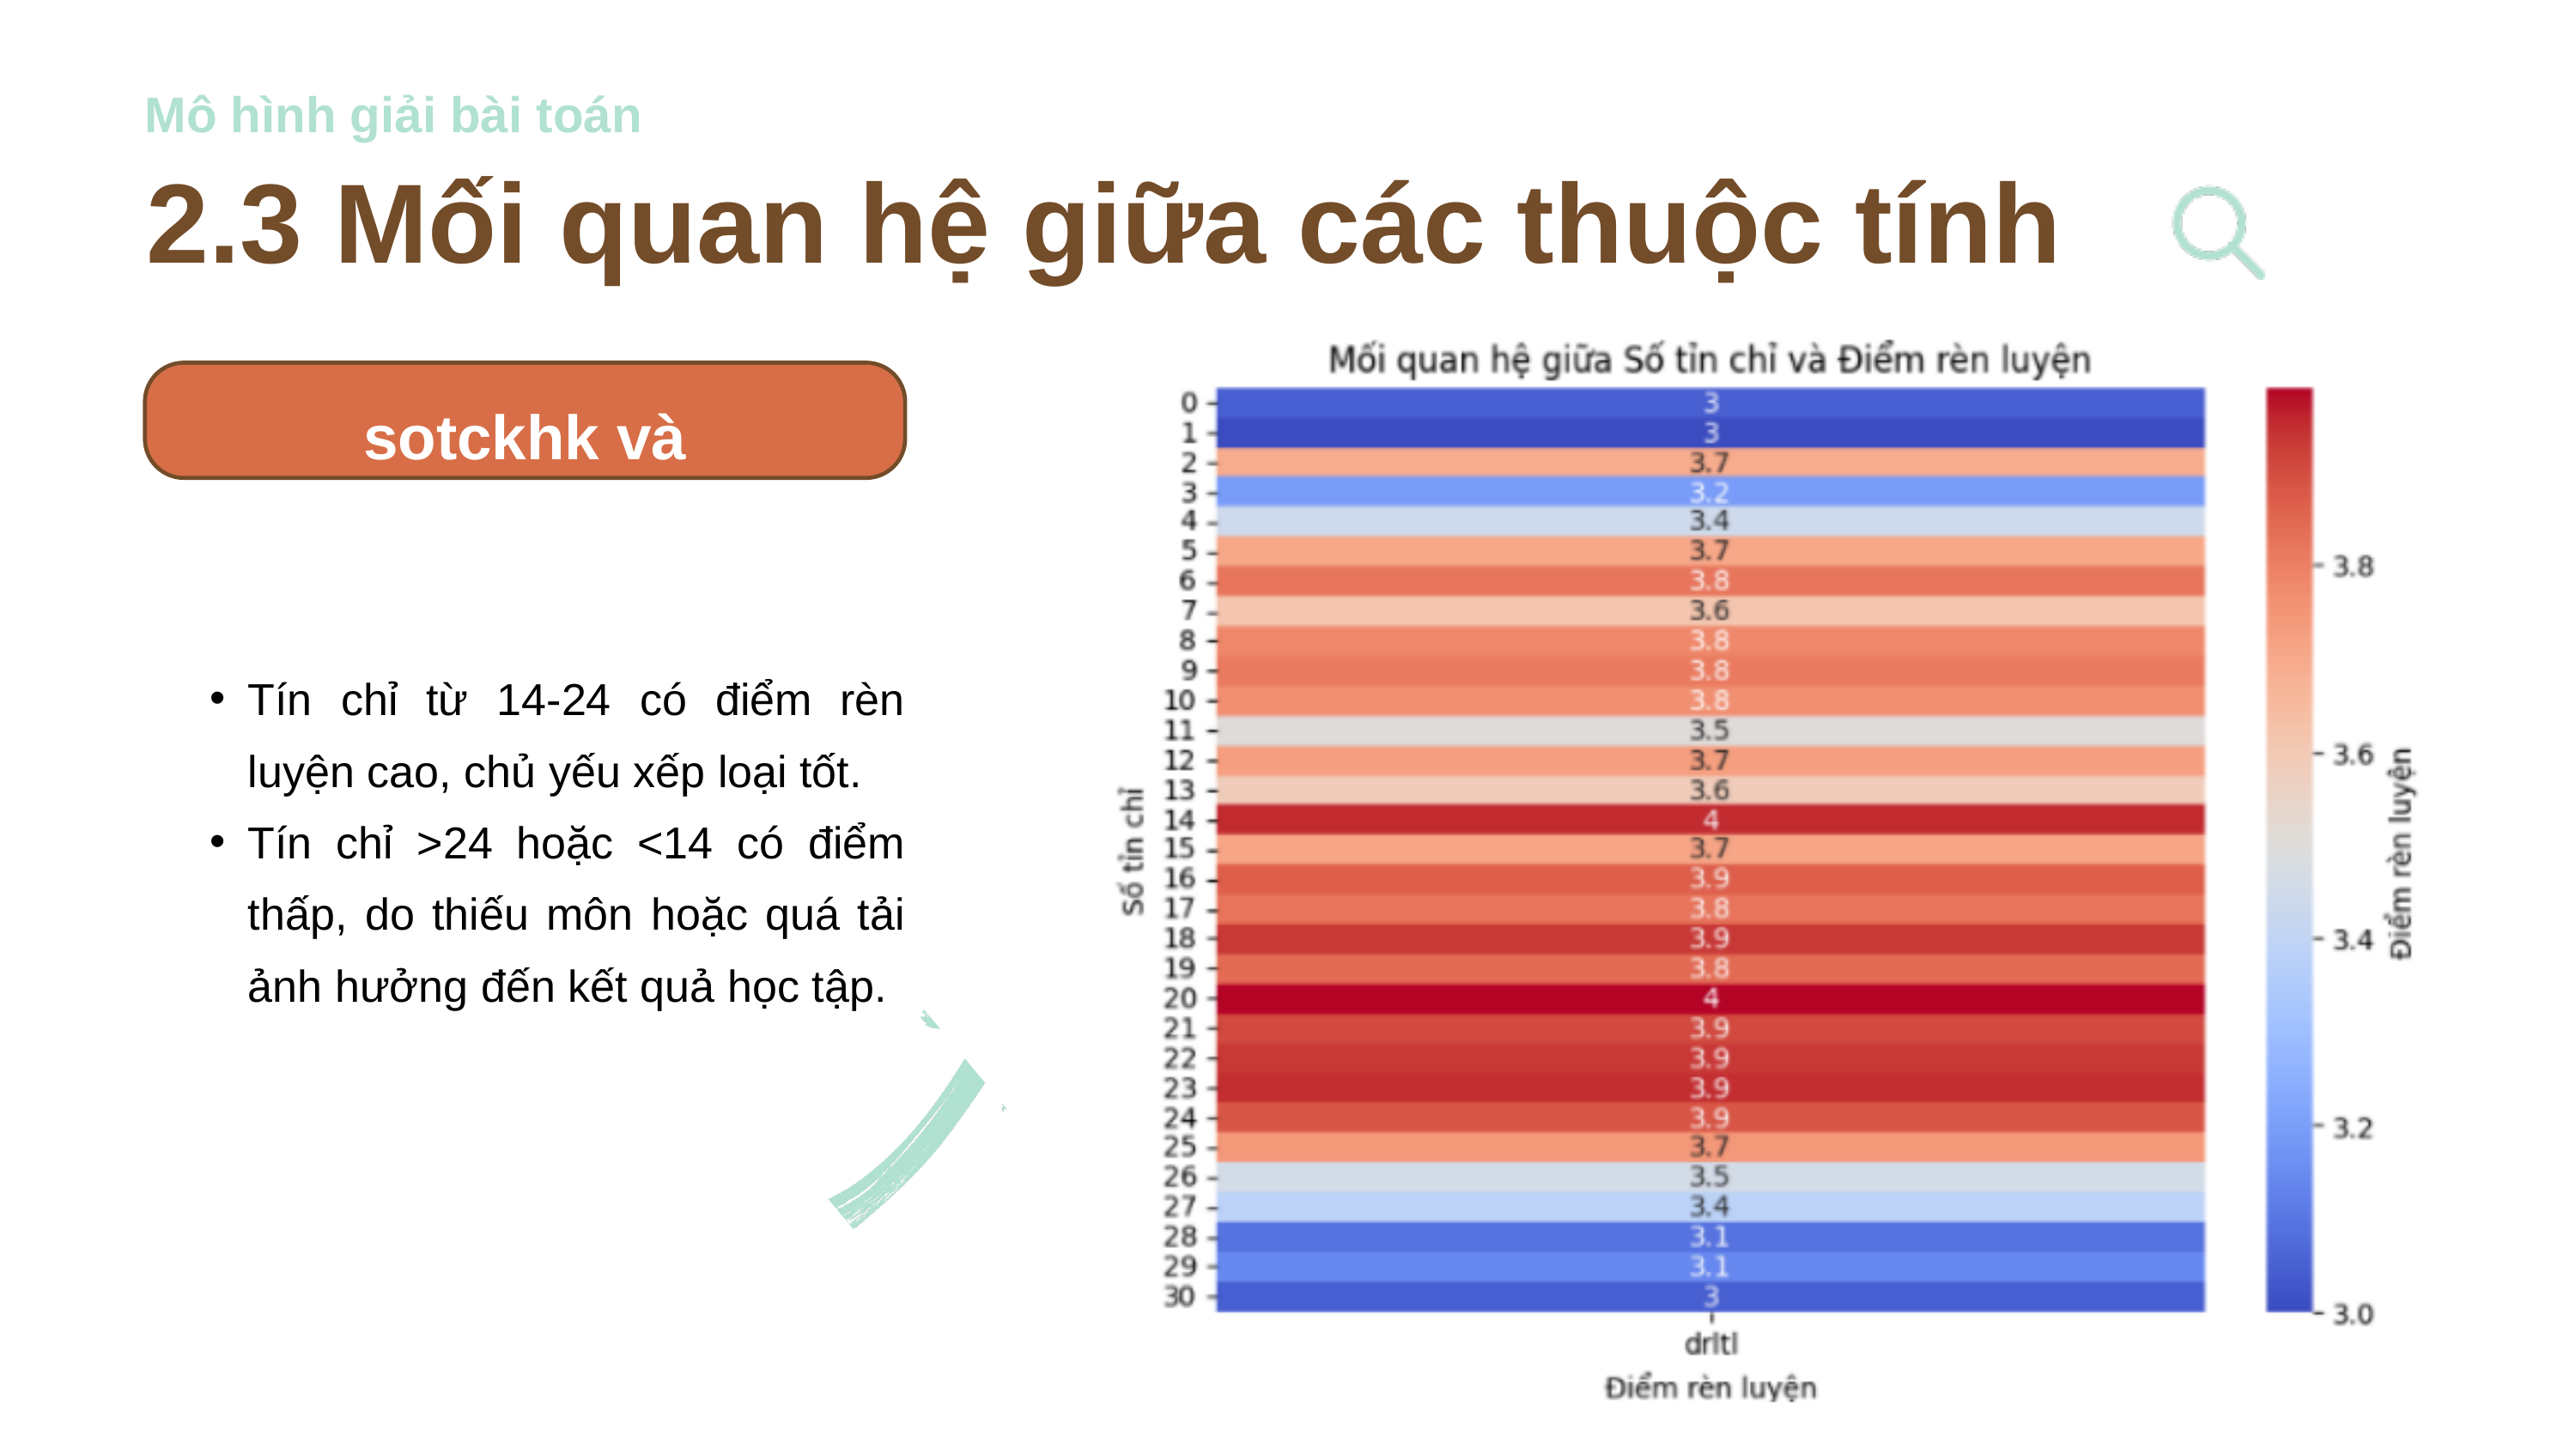

Mô hình giải bài toán
2.3 Mối quan hệ giữa các thuộc tính

sotckhk và drltl

Tín chỉ từ 14-24 có điểm rèn luyện cao, chủ yếu xếp loại tốt.
Tín chỉ >24 hoặc <14 có điểm thấp, do thiếu môn hoặc quá tải ảnh hưởng đến kết quả học tập.